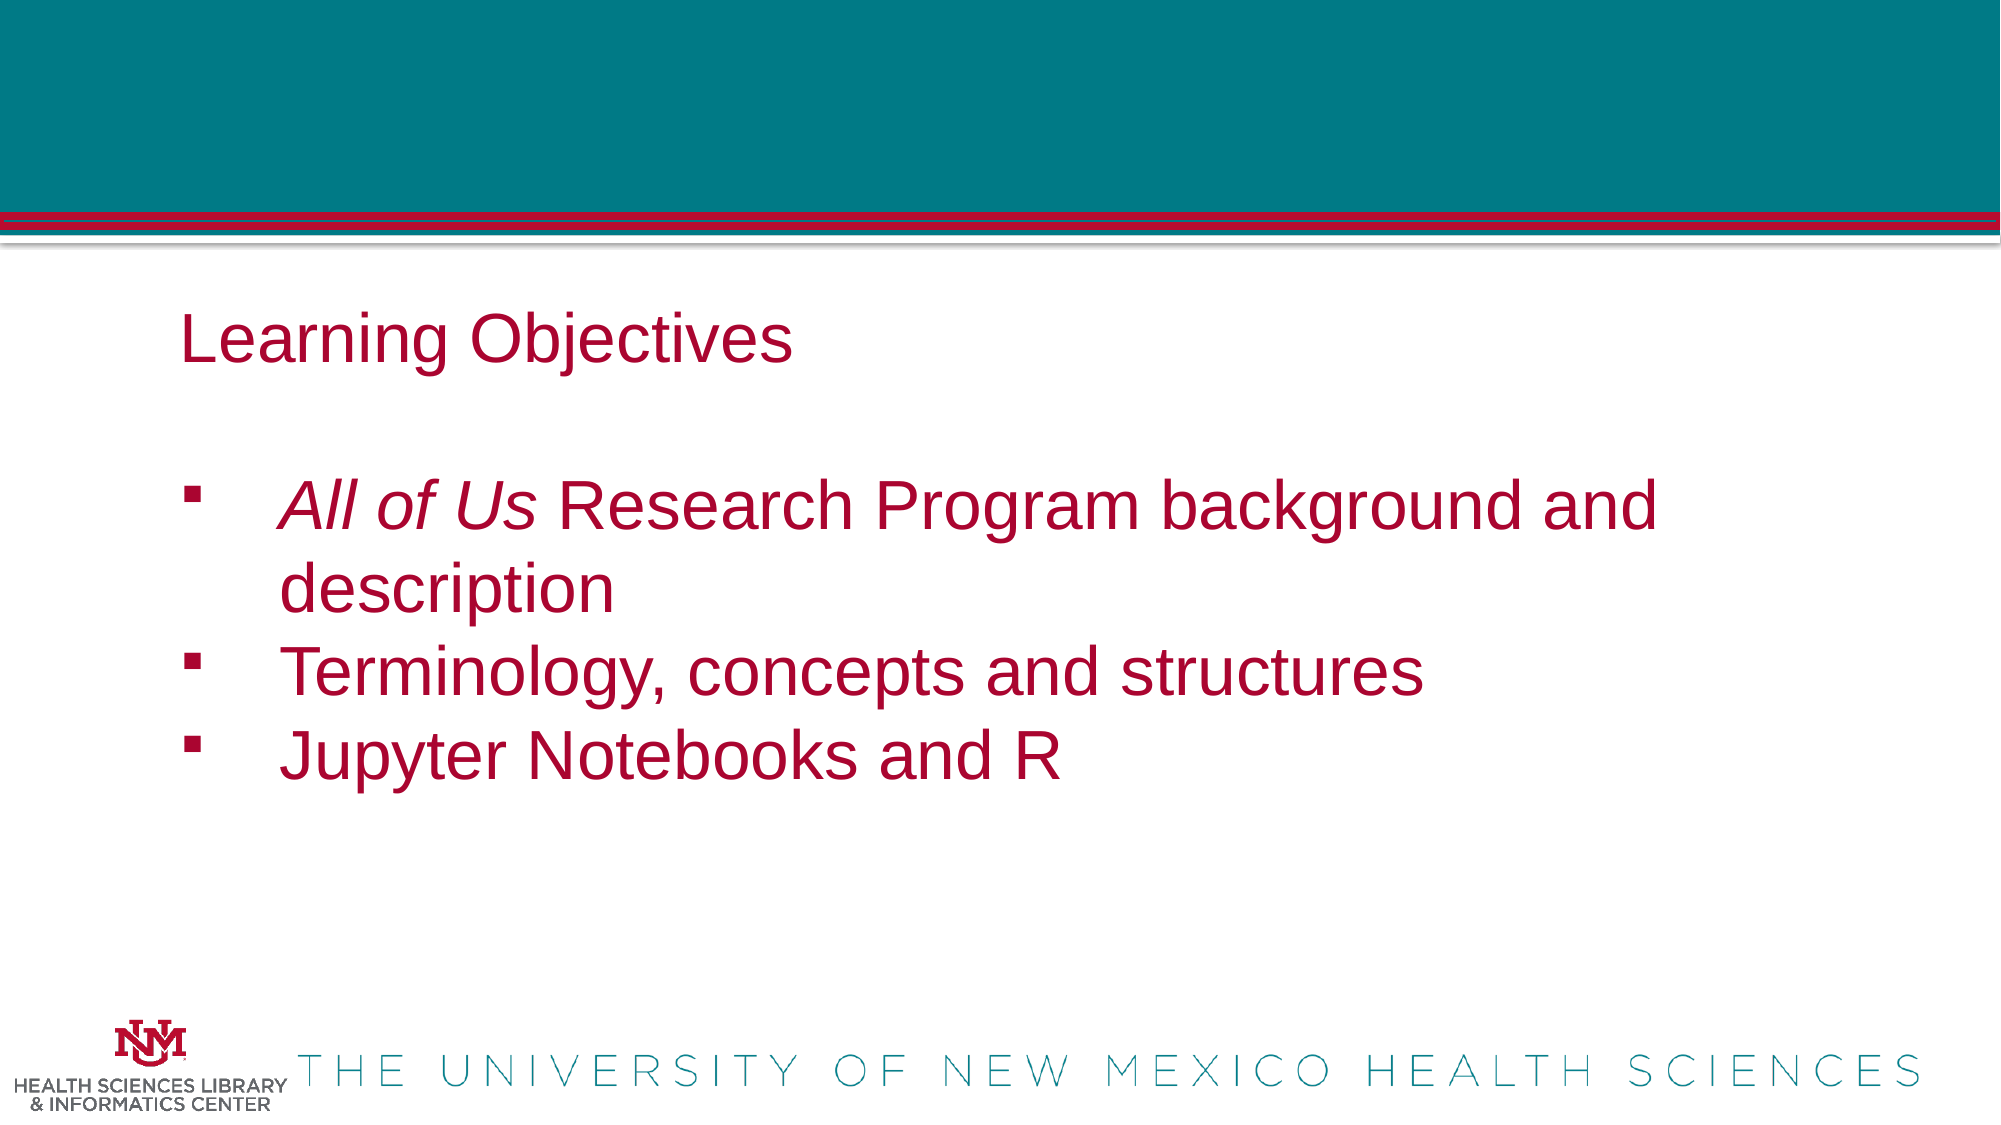

# Header
Learning Objectives

All of Us Research Program background and description
Terminology, concepts and structures
Jupyter Notebooks and R